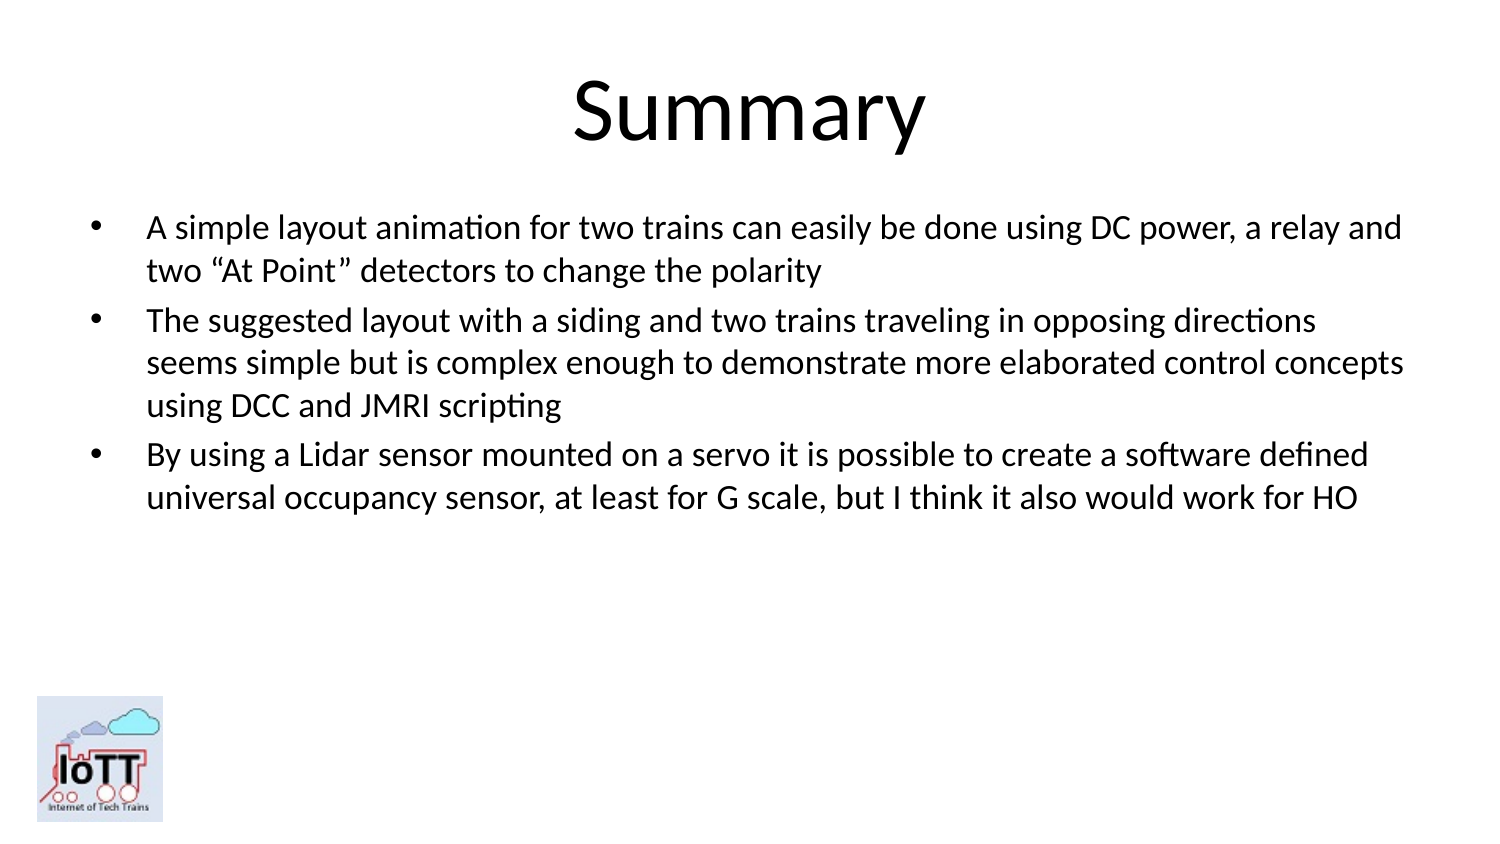

# Summary
A simple layout animation for two trains can easily be done using DC power, a relay and two “At Point” detectors to change the polarity
The suggested layout with a siding and two trains traveling in opposing directions seems simple but is complex enough to demonstrate more elaborated control concepts using DCC and JMRI scripting
By using a Lidar sensor mounted on a servo it is possible to create a software defined universal occupancy sensor, at least for G scale, but I think it also would work for HO